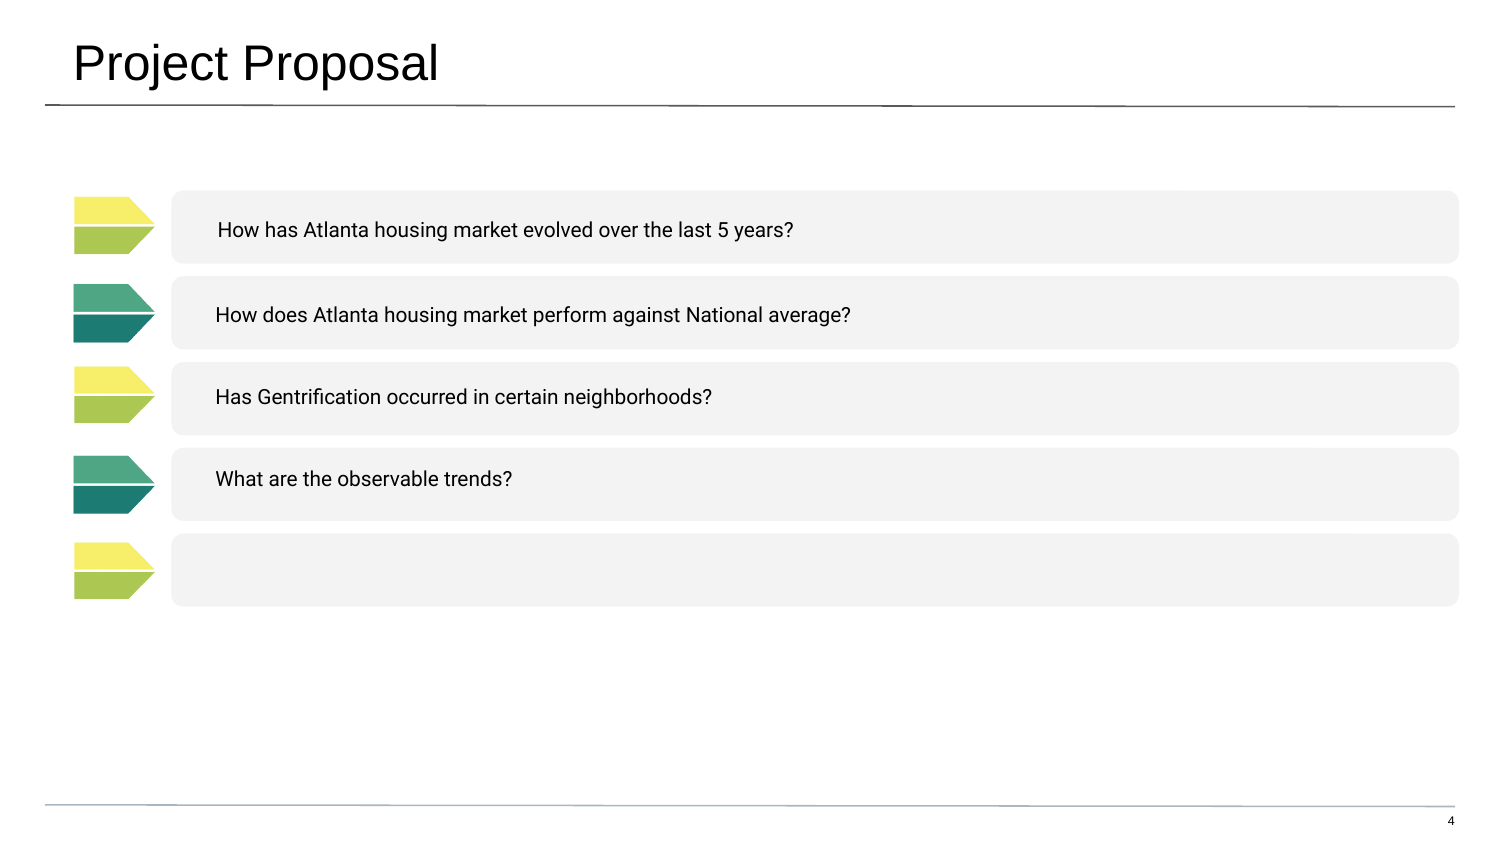

# Project Proposal
How has Atlanta housing market evolved over the last 5 years?
How does Atlanta housing market perform against National average?
Has Gentrification occurred in certain neighborhoods?
What are the observable trends?

4